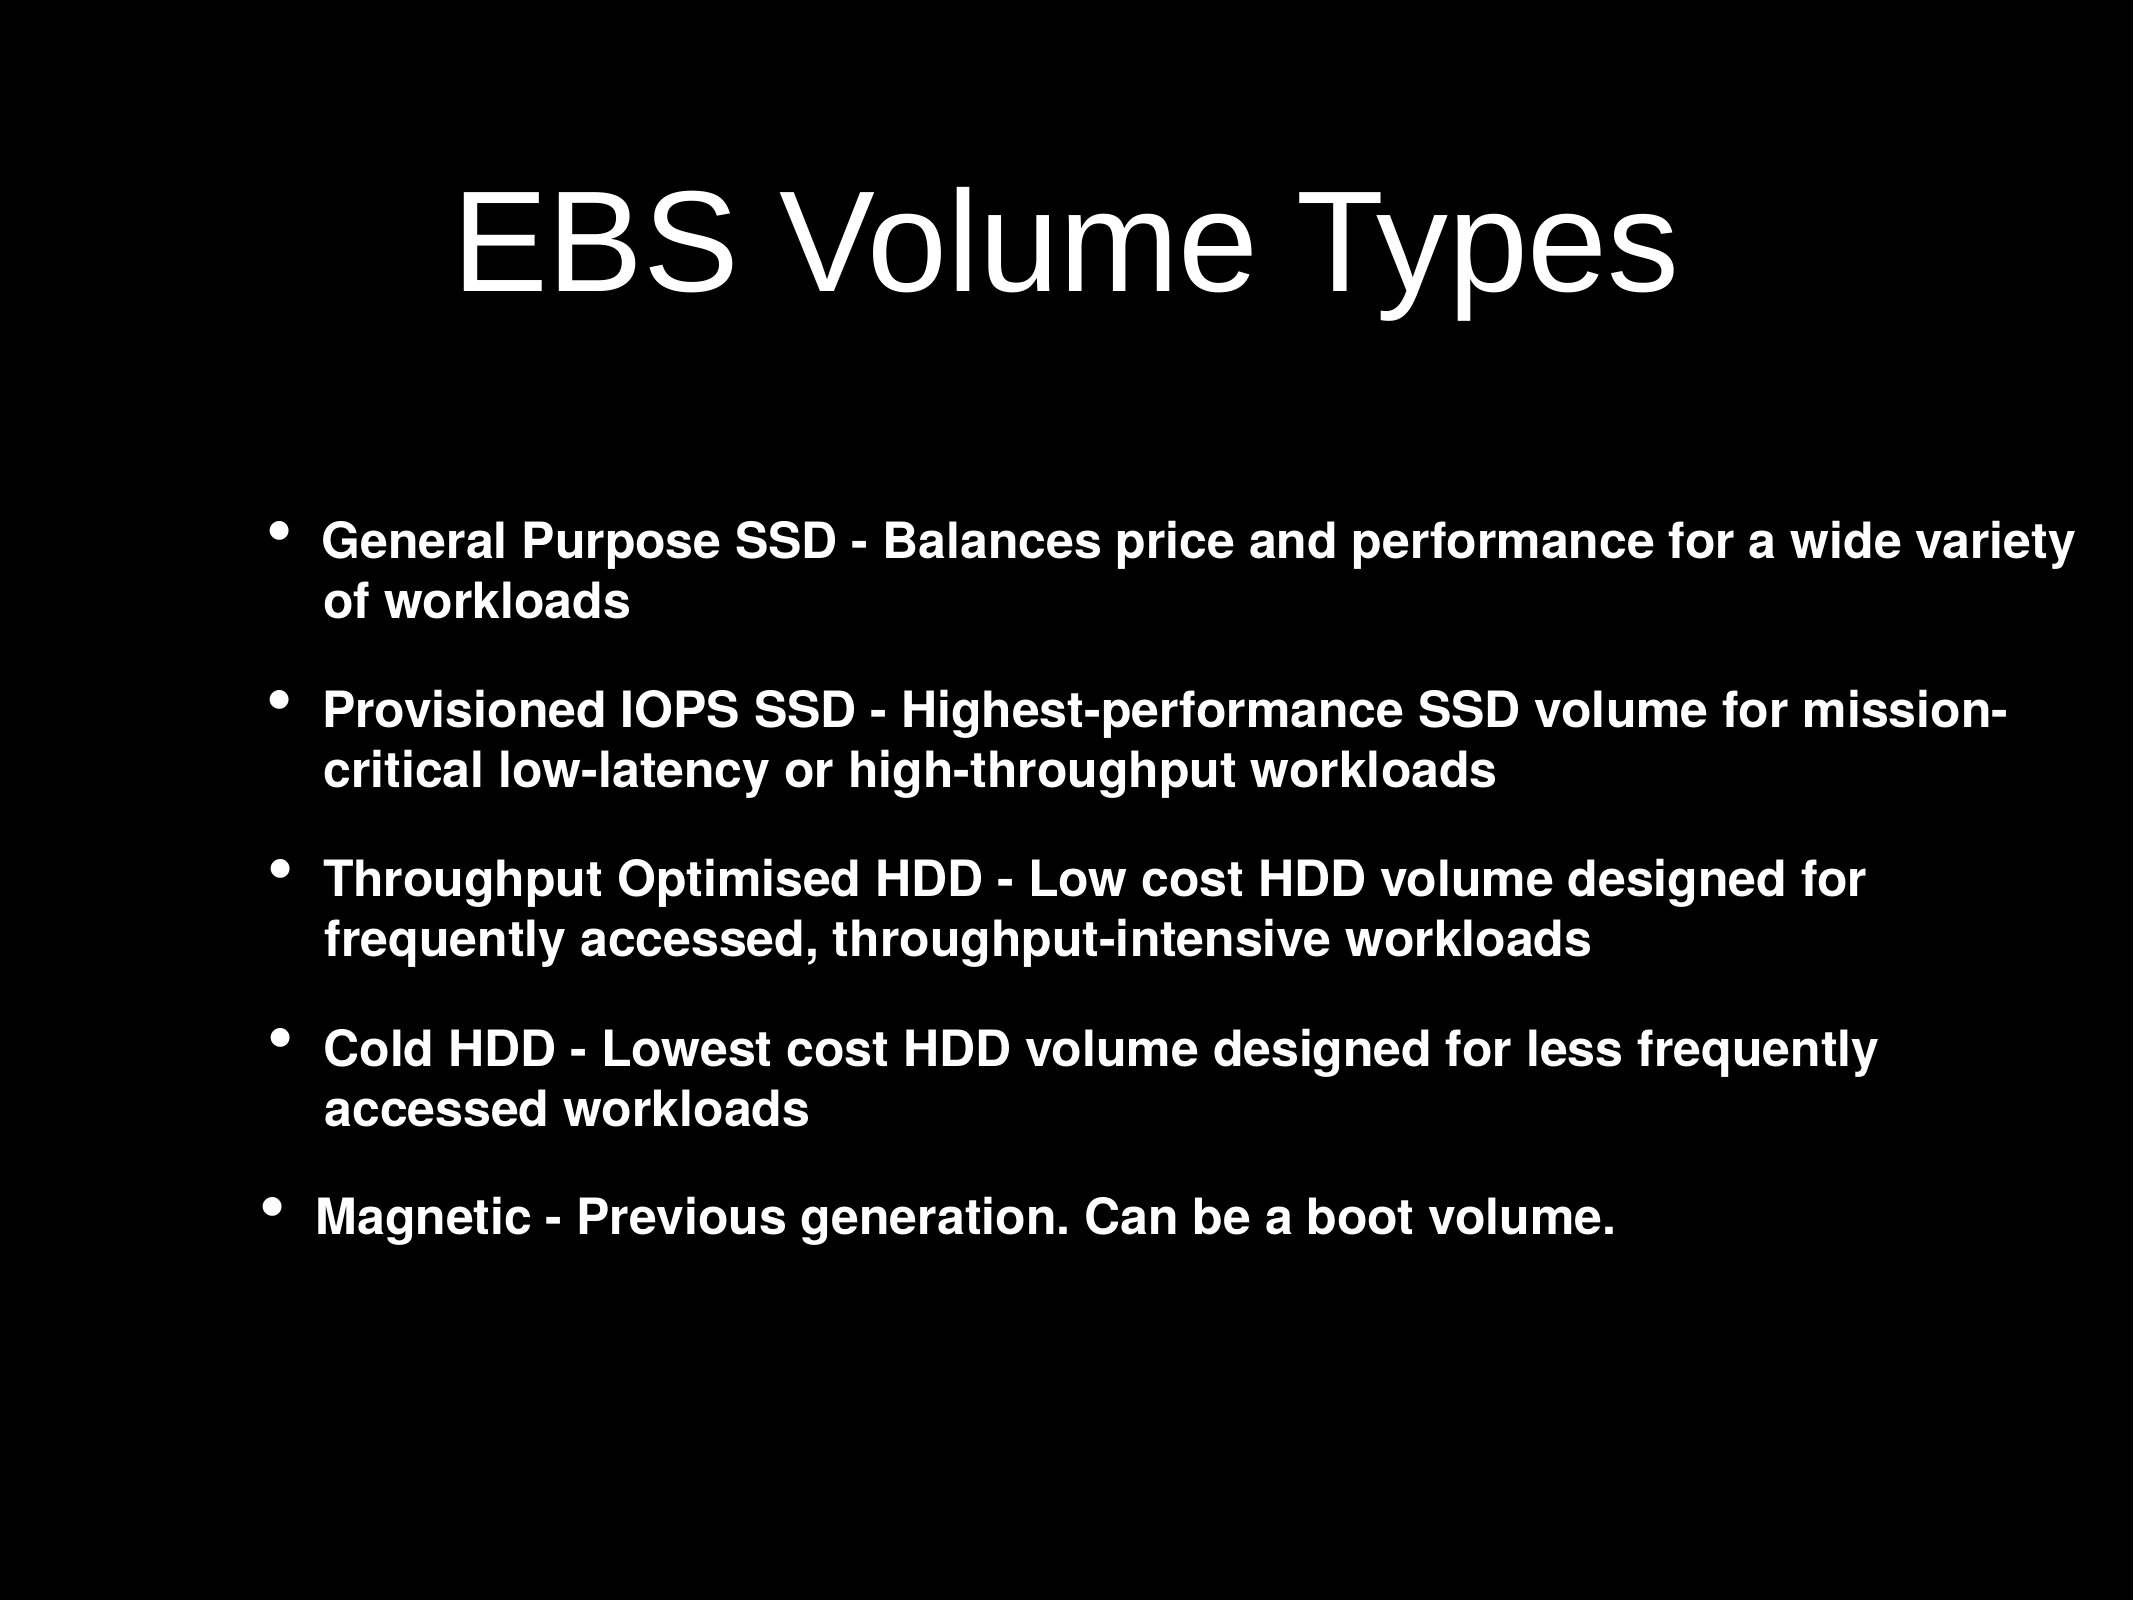

EBS Volume Types
General Purpose SSD - Balances price and performance for a wide variety
    of workloads
Provisioned IOPS SSD - Highest-performance SSD volume for mission-
    critical low-latency or high-throughput workloads
Throughput Optimised HDD - Low cost HDD volume designed for
    frequently accessed, throughput-intensive workloads
Cold HDD - Lowest cost HDD volume designed for less frequently
    accessed workloads
Magnetic - Previous generation. Can be a boot volume.